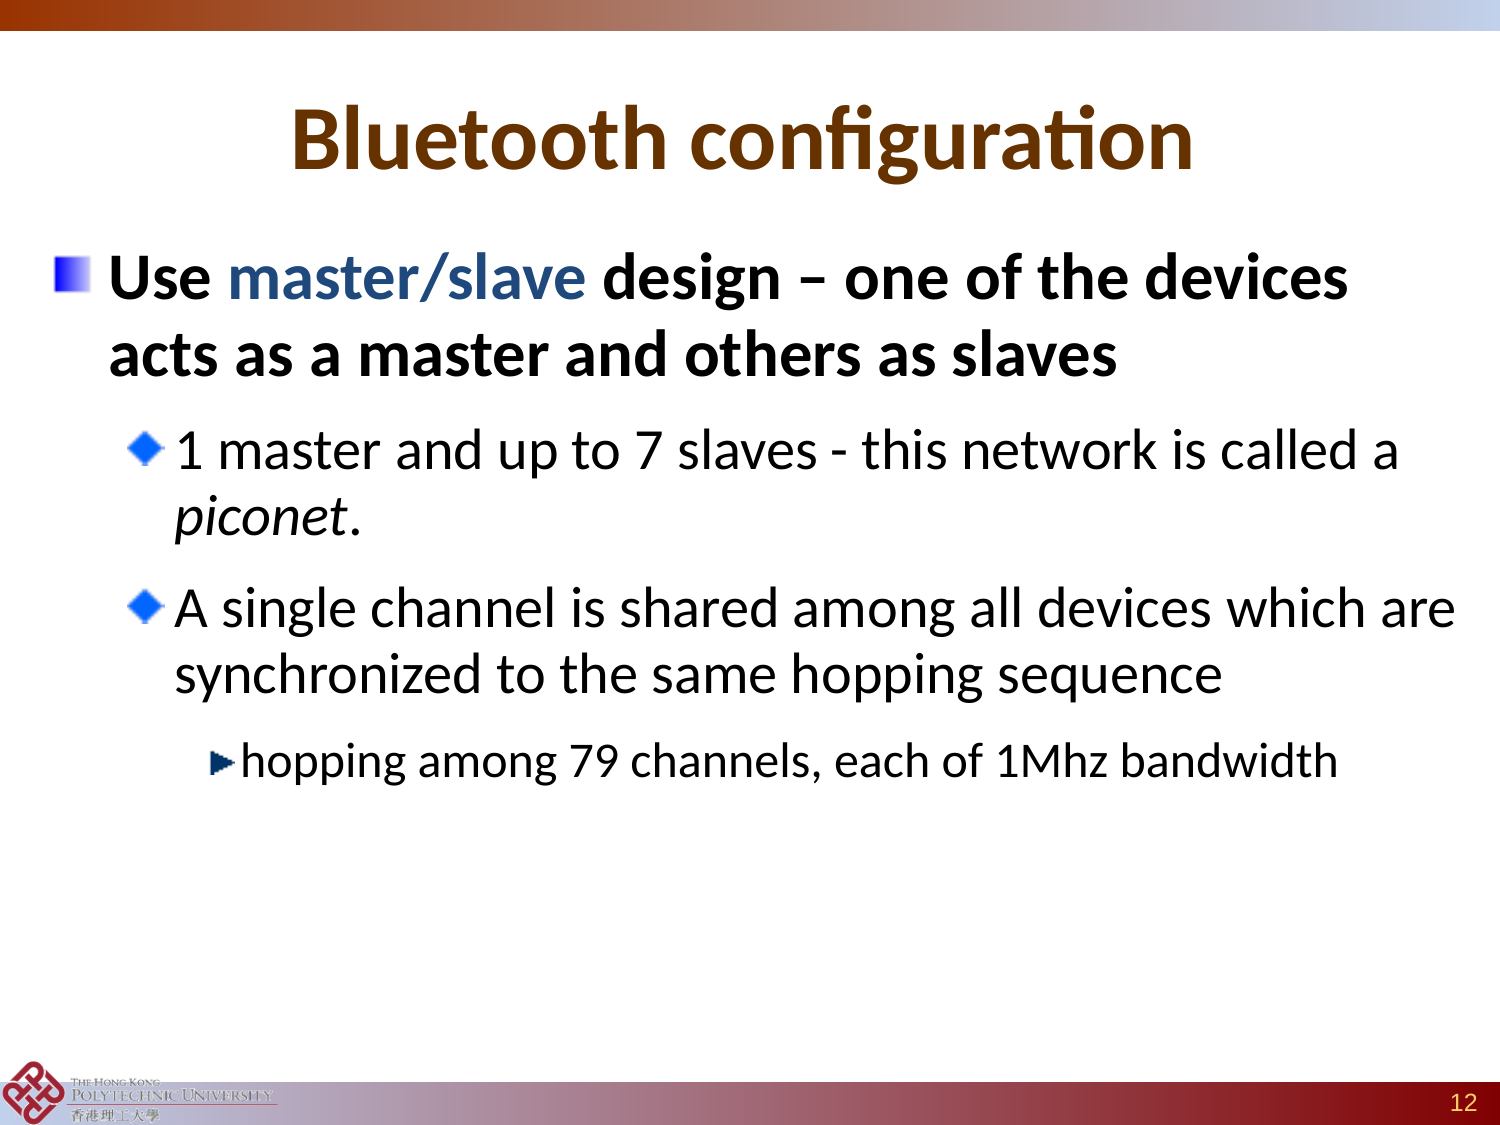

# Bluetooth configuration
Use master/slave design – one of the devices acts as a master and others as slaves
1 master and up to 7 slaves - this network is called a piconet.
A single channel is shared among all devices which are synchronized to the same hopping sequence
hopping among 79 channels, each of 1Mhz bandwidth